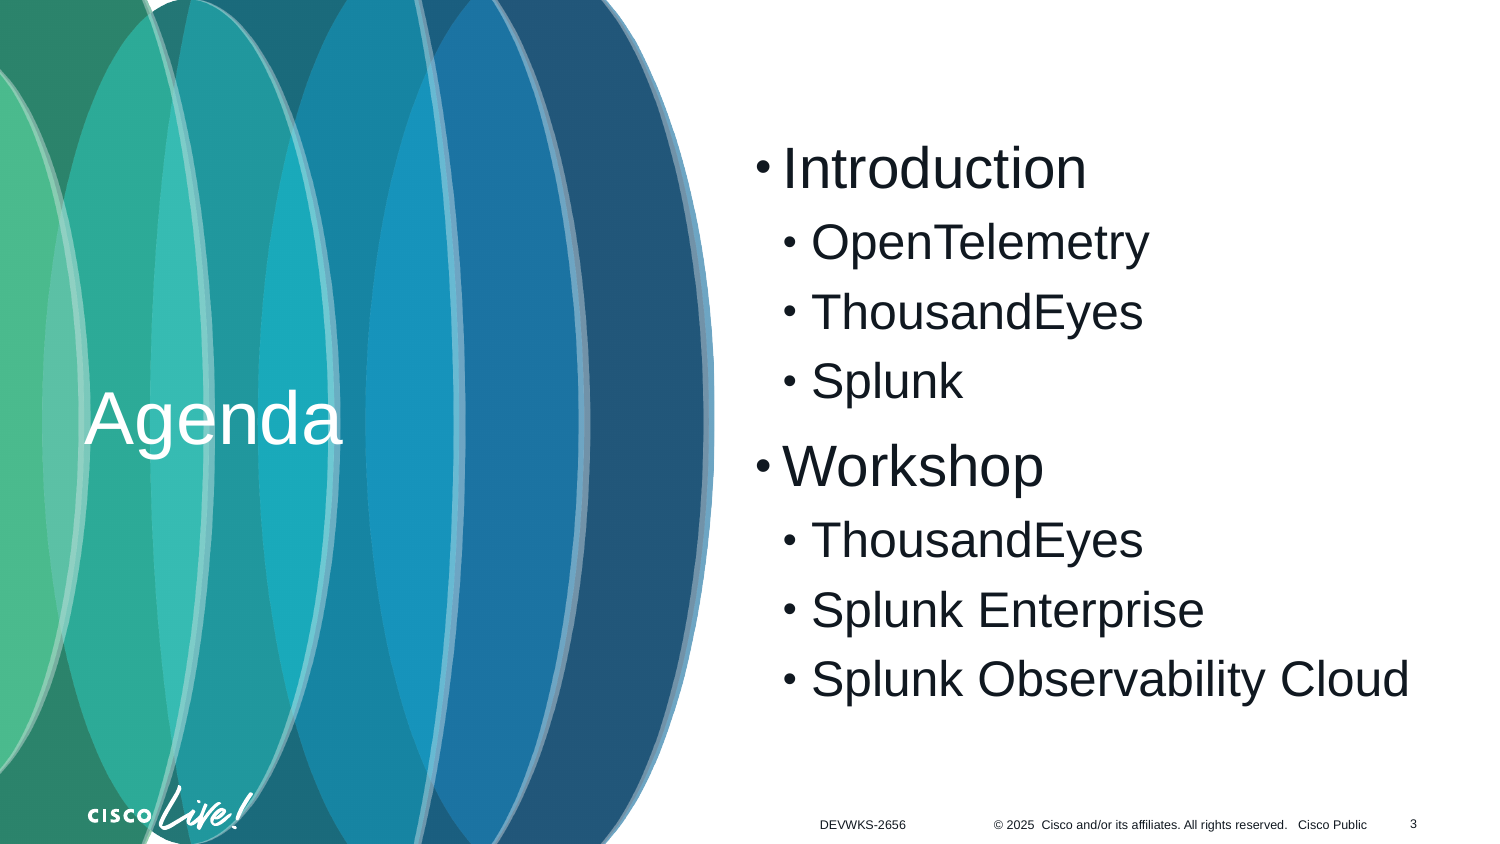

Introduction
OpenTelemetry
ThousandEyes
Splunk
Workshop
ThousandEyes
Splunk Enterprise
Splunk Observability Cloud
# Agenda
3
DEVWKS-2656